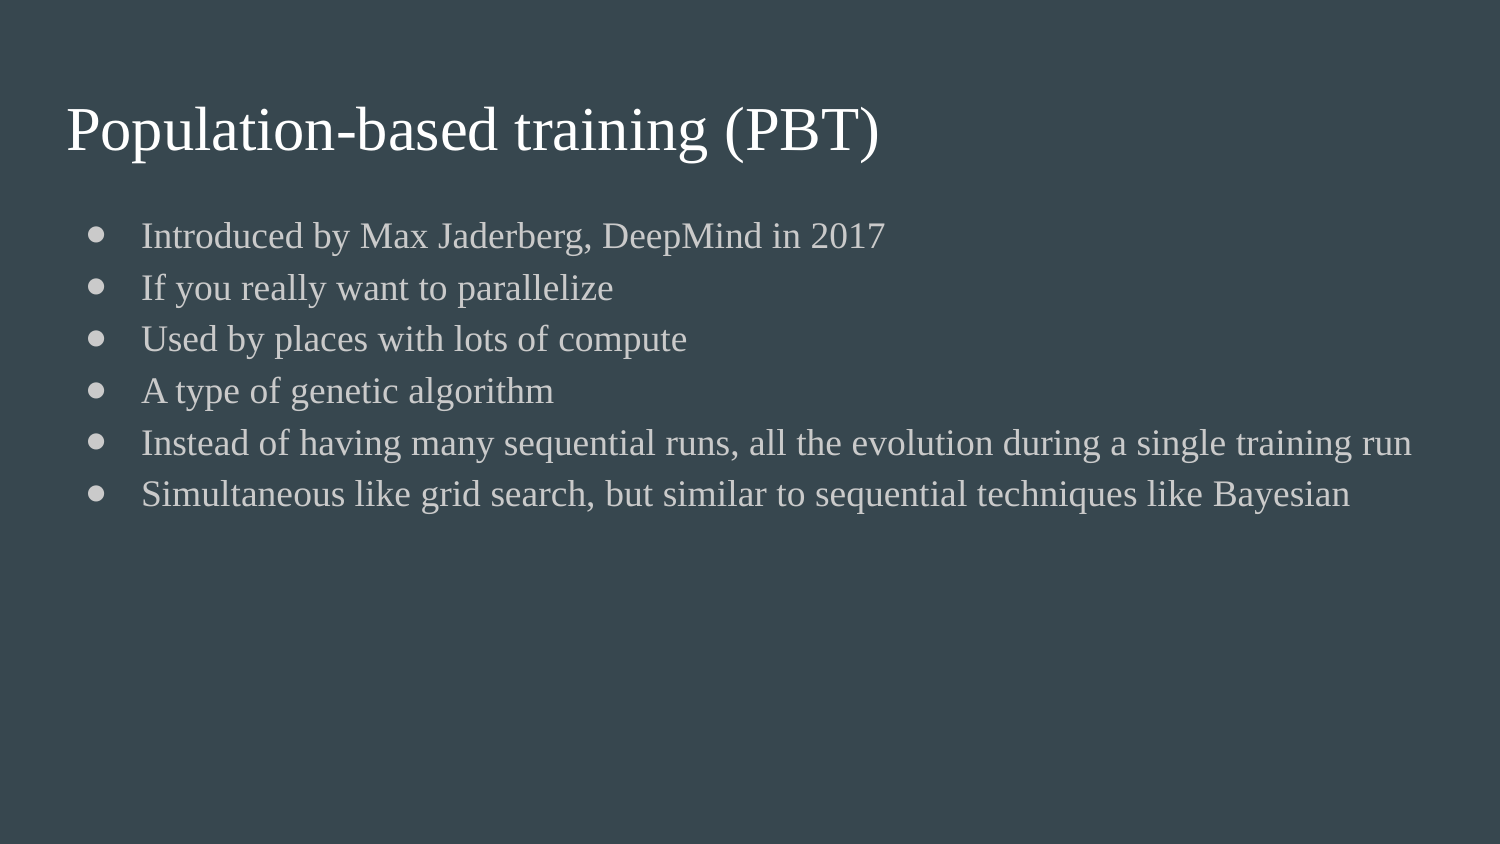

# Population-based training (PBT)
Introduced by Max Jaderberg, DeepMind in 2017
If you really want to parallelize
Used by places with lots of compute
A type of genetic algorithm
Instead of having many sequential runs, all the evolution during a single training run
Simultaneous like grid search, but similar to sequential techniques like Bayesian